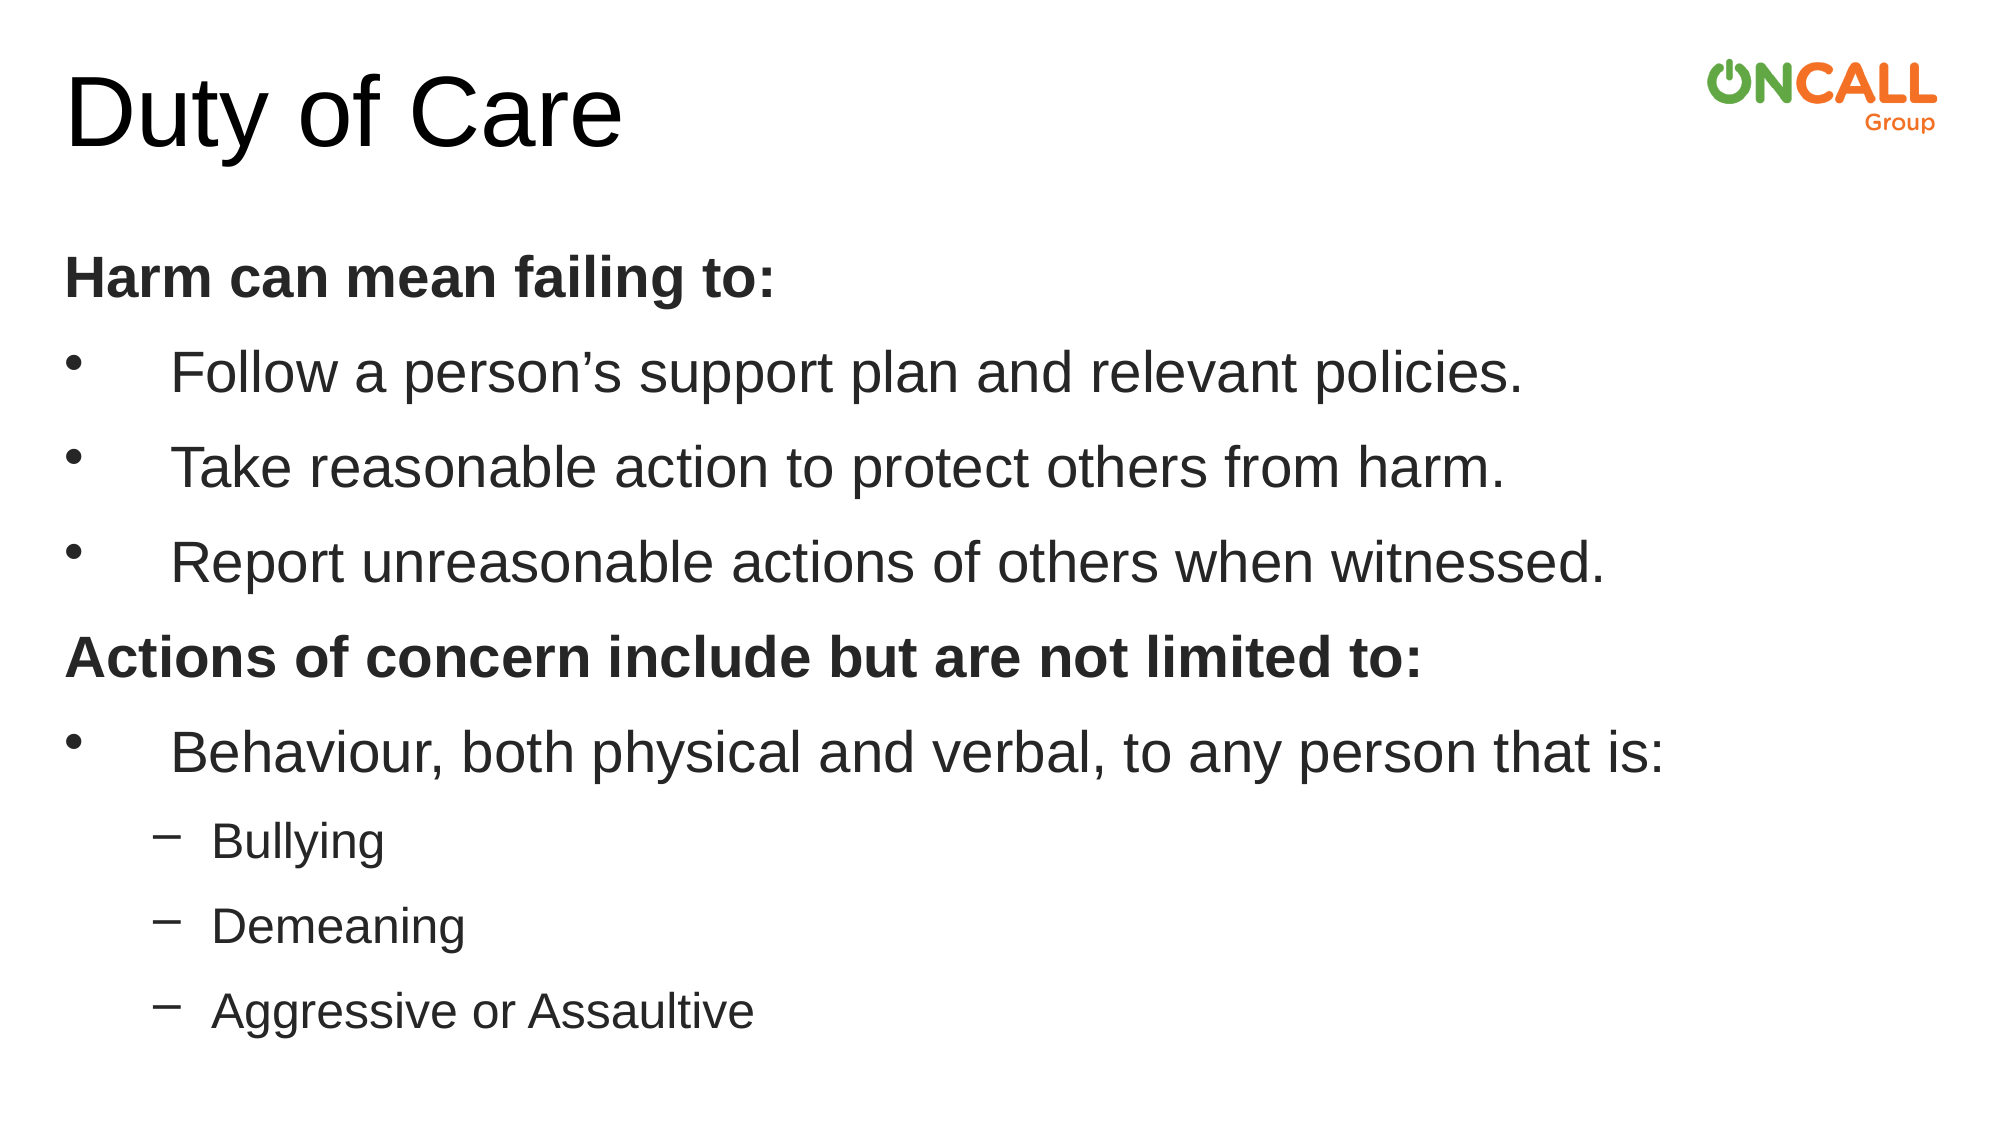

# Duty of Care
Harm can mean failing to:
  Follow a person’s support plan and relevant policies.
  Take reasonable action to protect others from harm.
  Report unreasonable actions of others when witnessed.
Actions of concern include but are not limited to:
  Behaviour, both physical and verbal, to any person that is:
Bullying
Demeaning
Aggressive or Assaultive